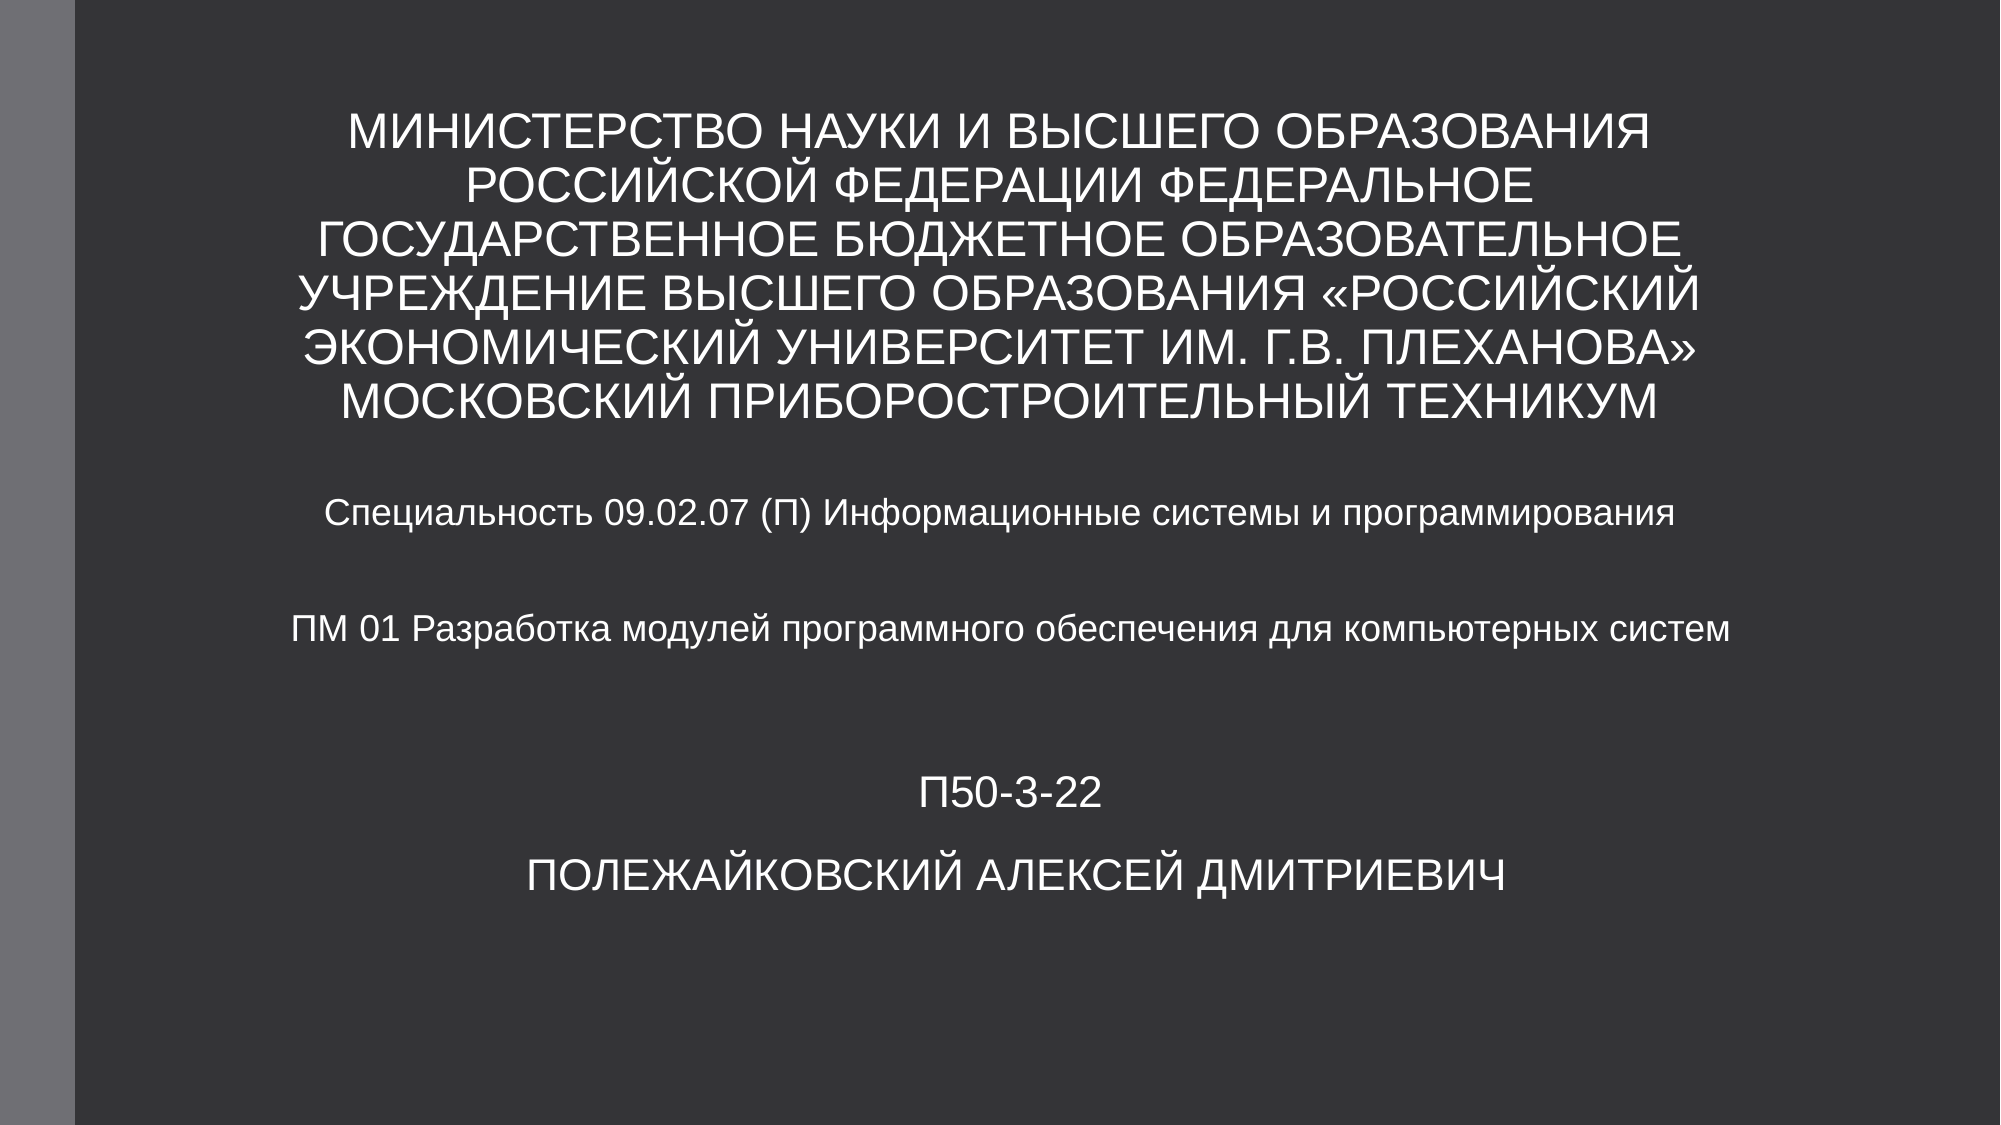

МИНИСТЕРСТВО НАУКИ И ВЫСШЕГО ОБРАЗОВАНИЯ РОССИЙСКОЙ ФЕДЕРАЦИИ федеральное государственное бюджетное образовательное учреждение высшего образования «Российский экономический университет им. Г.В. Плеханова» Московский приборостроительный техникум
Специальность 09.02.07 (П) Информационные системы и программирования
ПМ 01 Разработка модулей программного обеспечения для компьютерных систем
П50-3-22
 ПОЛЕЖАЙКОВСКИЙ АЛЕКСЕЙ ДМИТРИЕВИЧ